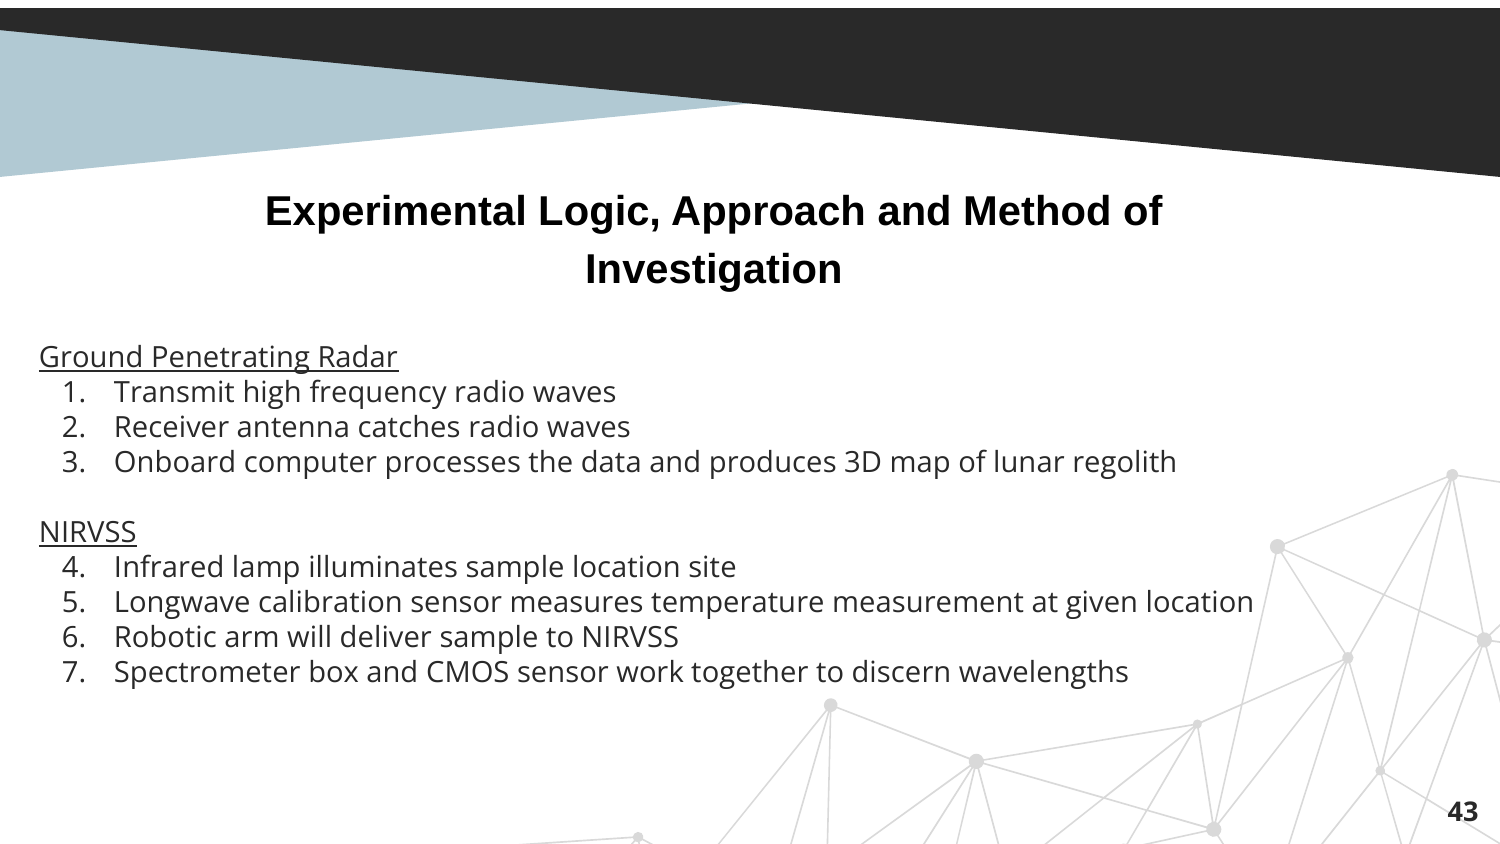

# Experimental Logic, Approach and Method of Investigation
Ground Penetrating Radar
Transmit high frequency radio waves
Receiver antenna catches radio waves
Onboard computer processes the data and produces 3D map of lunar regolith

NIRVSS
Infrared lamp illuminates sample location site
Longwave calibration sensor measures temperature measurement at given location
Robotic arm will deliver sample to NIRVSS
Spectrometer box and CMOS sensor work together to discern wavelengths

43